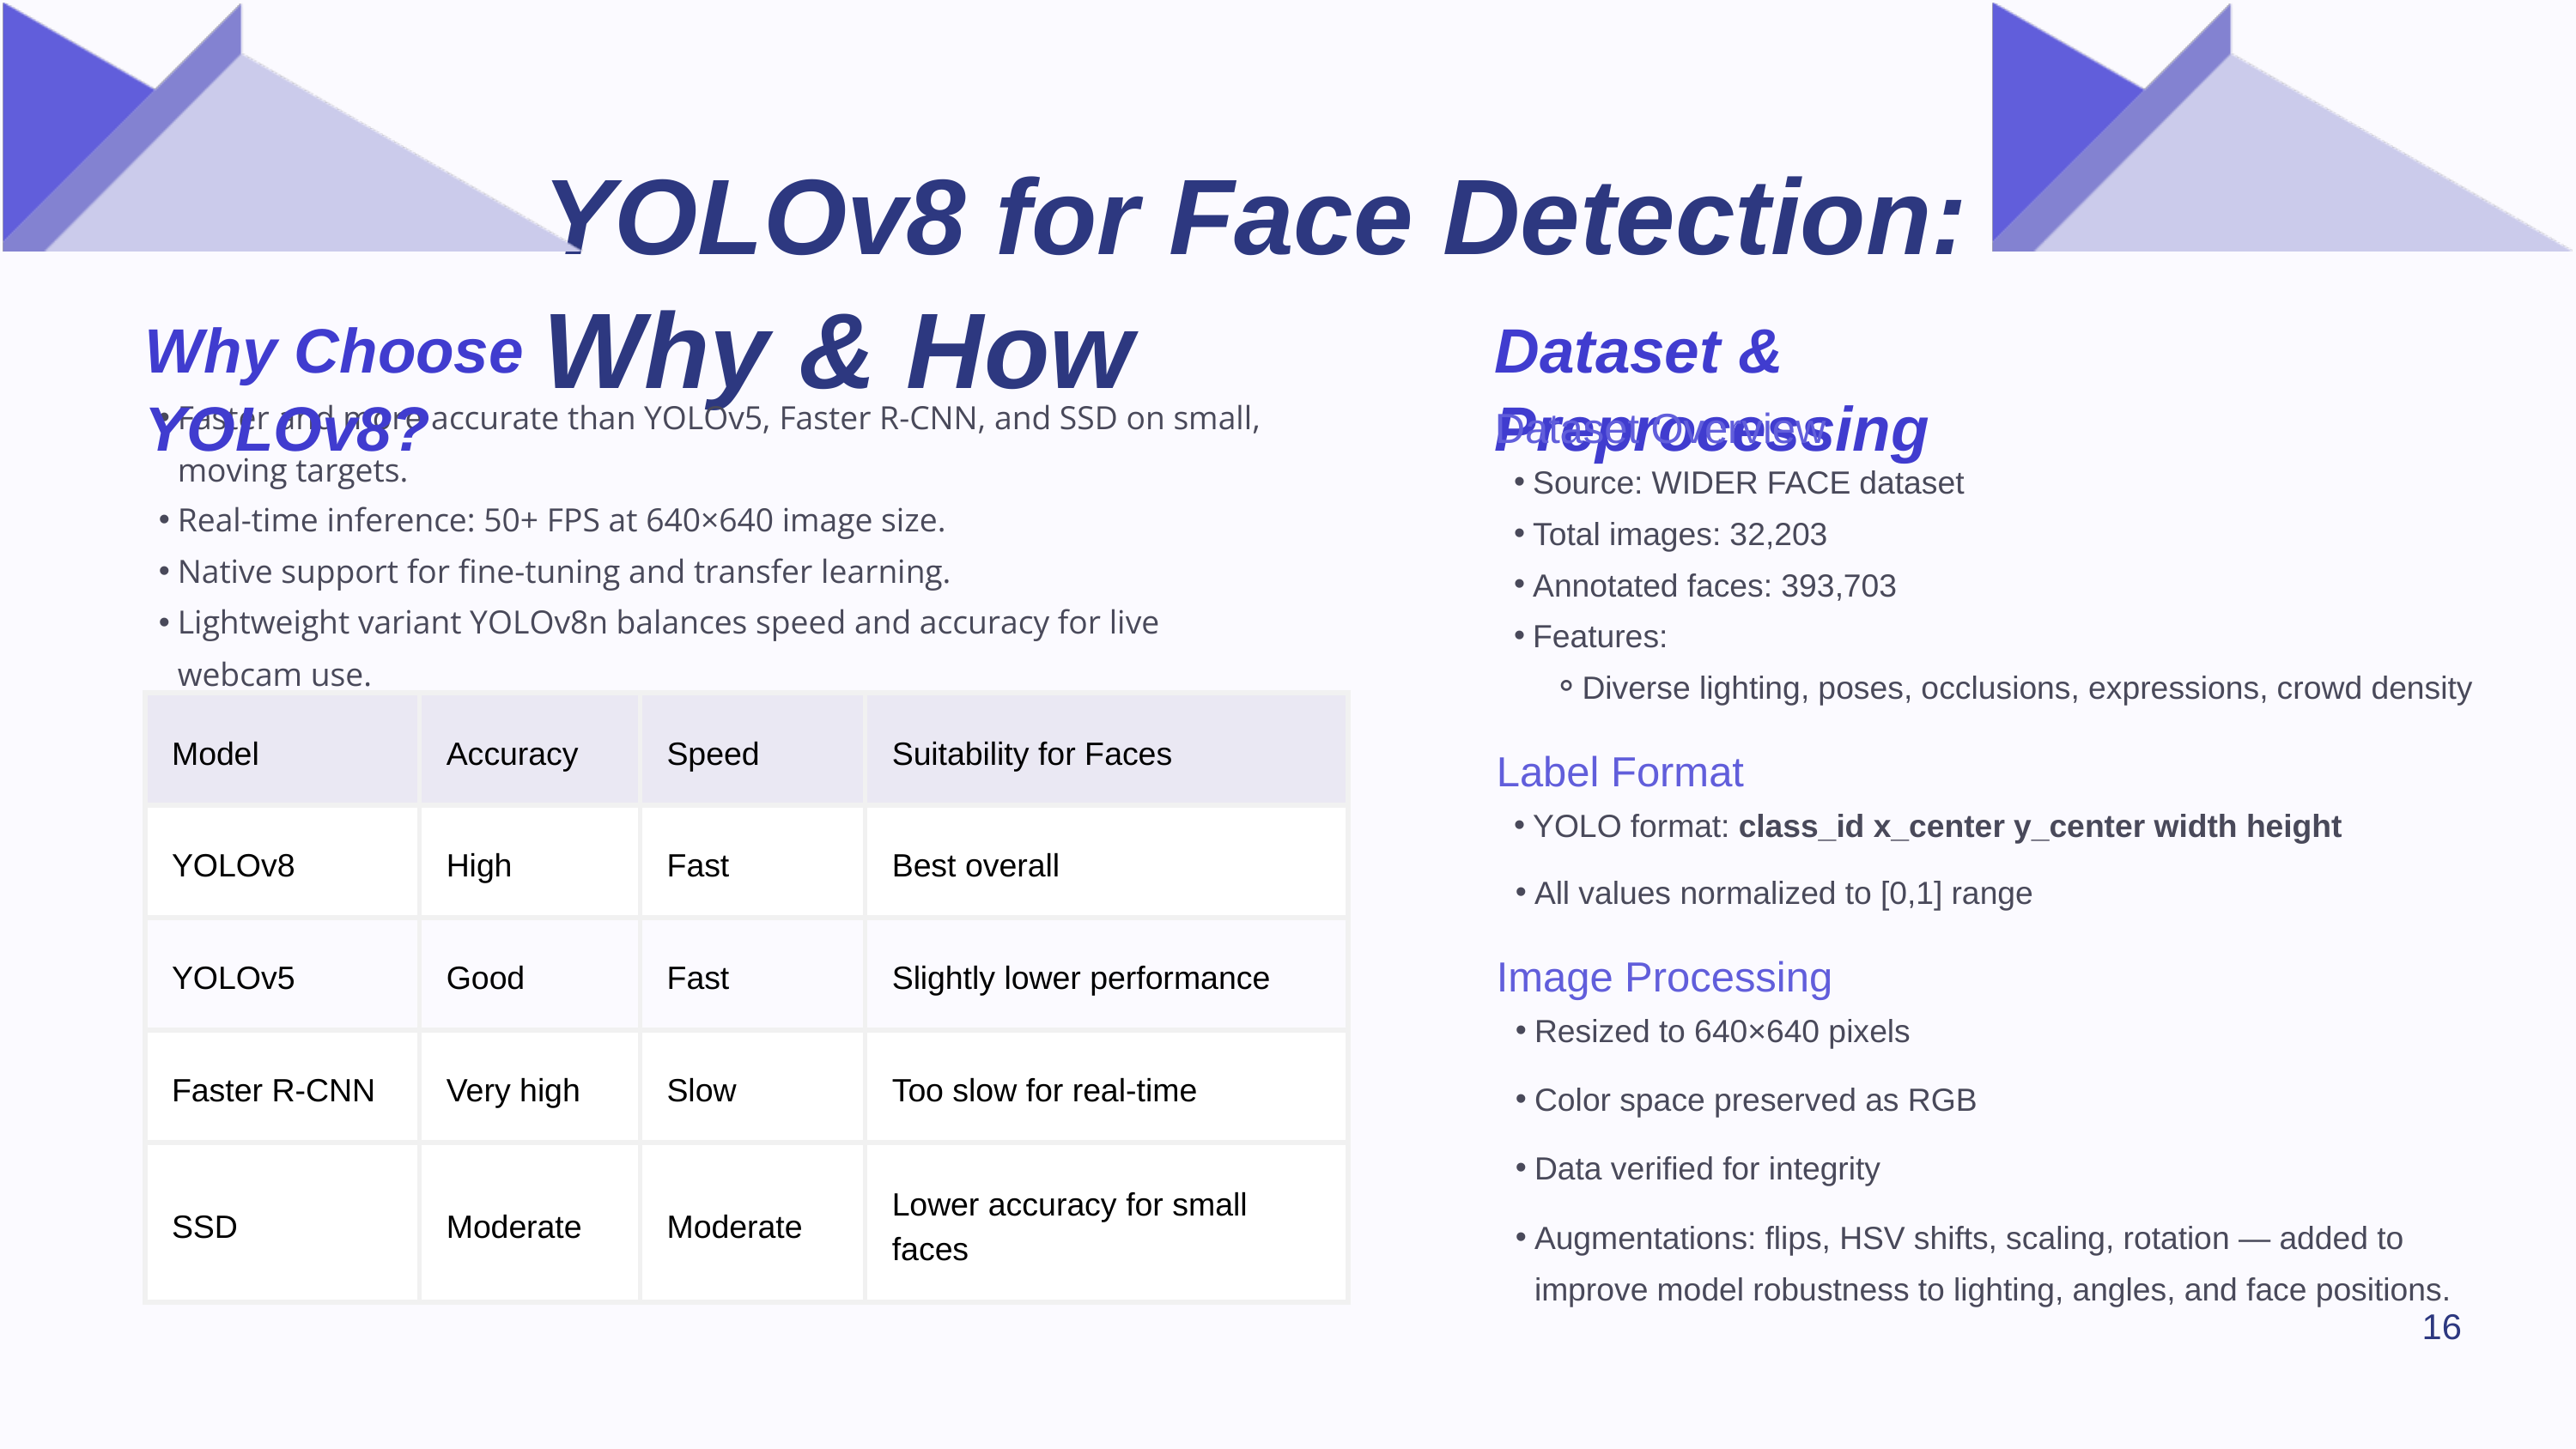

YOLOv8 for Face Detection: Why & How
Why Choose YOLOv8?
Dataset & Preprocessing
Faster and more accurate than YOLOv5, Faster R-CNN, and SSD on small, moving targets.
Real-time inference: 50+ FPS at 640×640 image size.
Native support for fine-tuning and transfer learning.
Lightweight variant YOLOv8n balances speed and accuracy for live webcam use.
Dataset Overview
Source: WIDER FACE dataset
Total images: 32,203
Annotated faces: 393,703
Features:
Diverse lighting, poses, occlusions, expressions, crowd density
| Model | Accuracy | Speed | Suitability for Faces |
| --- | --- | --- | --- |
| YOLOv8 | High | Fast | Best overall |
| YOLOv5 | Good | Fast | Slightly lower performance |
| Faster R-CNN | Very high | Slow | Too slow for real-time |
| SSD | Moderate | Moderate | Lower accuracy for small faces |
Label Format
YOLO format: class_id x_center y_center width height
All values normalized to [0,1] range
Image Processing
Resized to 640×640 pixels
Color space preserved as RGB
Data verified for integrity
Augmentations: flips, HSV shifts, scaling, rotation — added to improve model robustness to lighting, angles, and face positions.
16